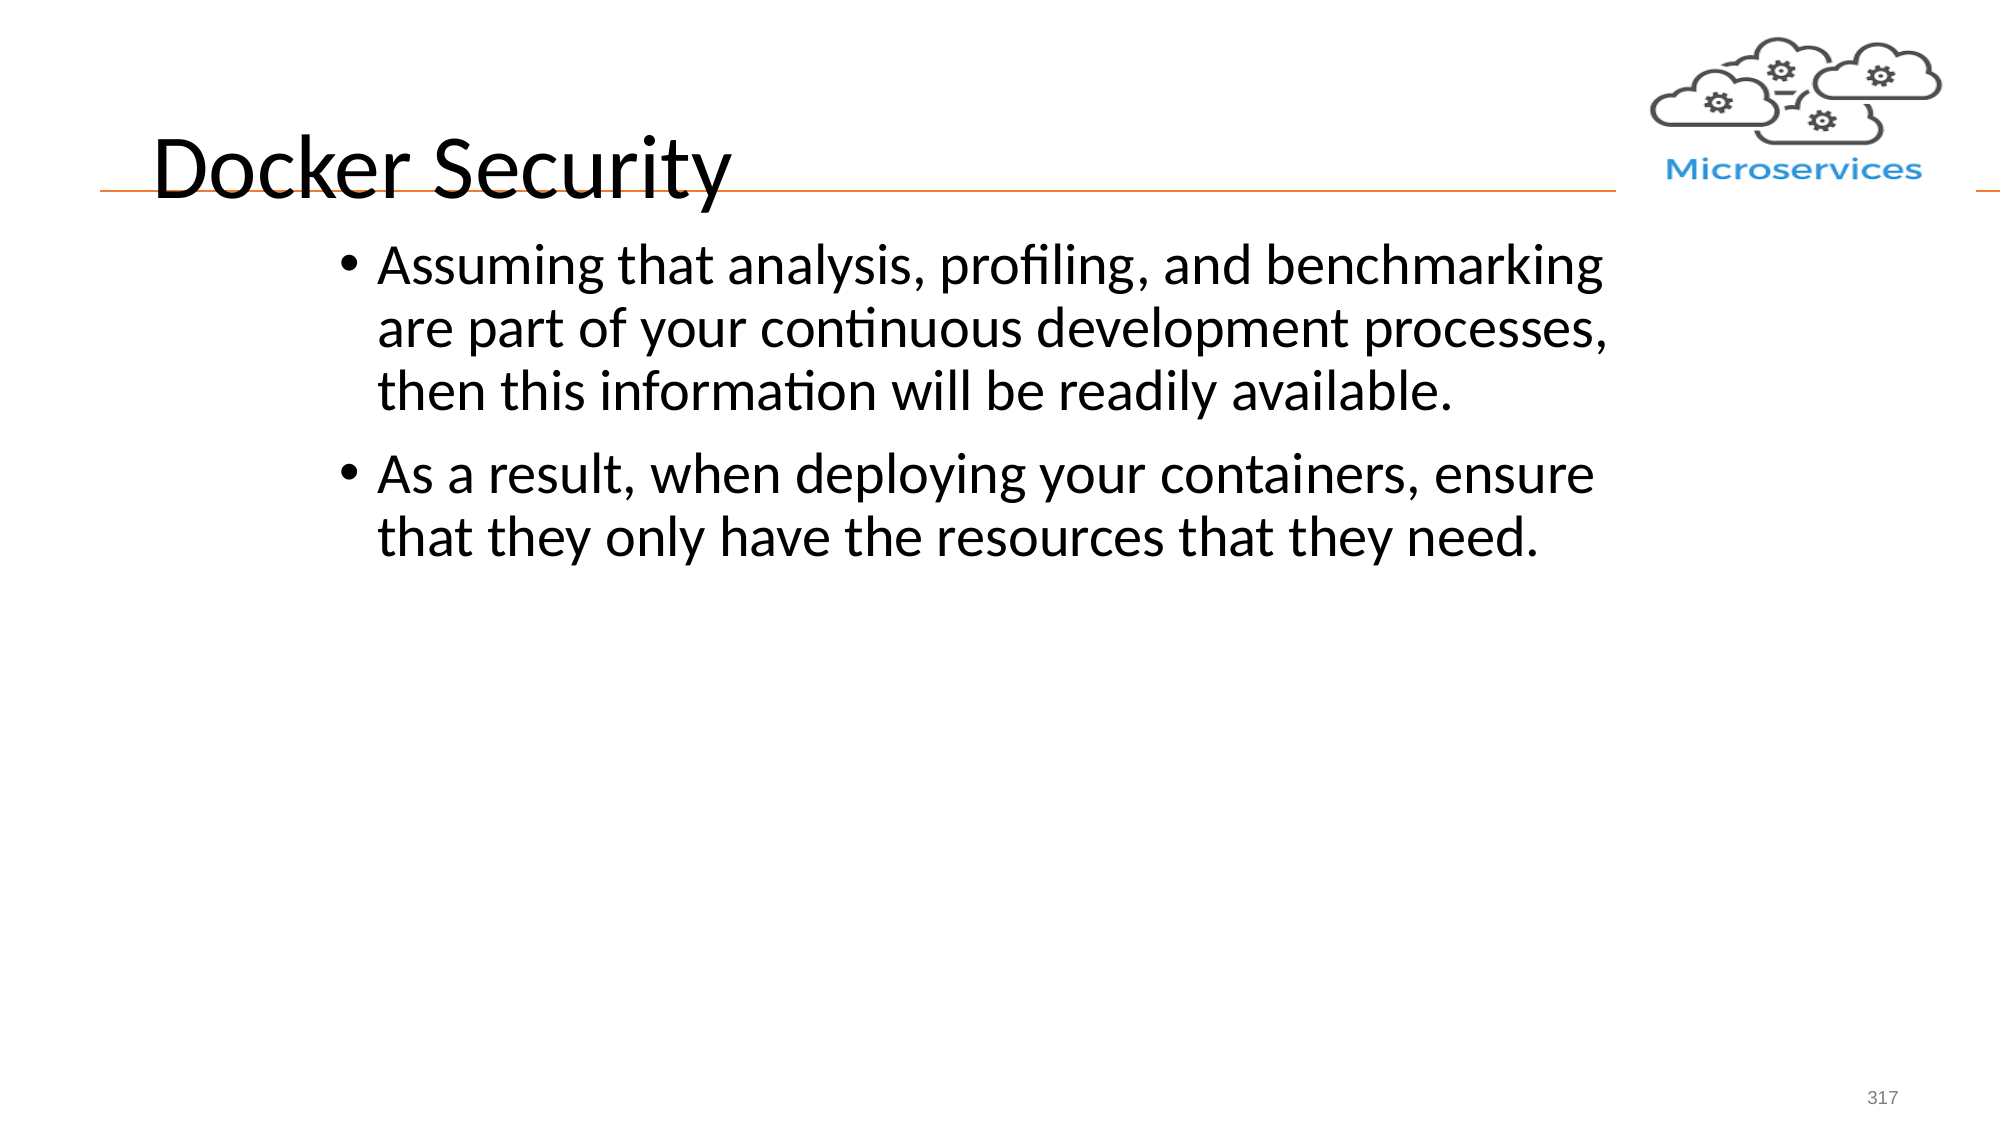

# Docker Security
Assuming that analysis, profiling, and benchmarking are part of your continuous development processes, then this information will be readily available.
As a result, when deploying your containers, ensure that they only have the resources that they need.